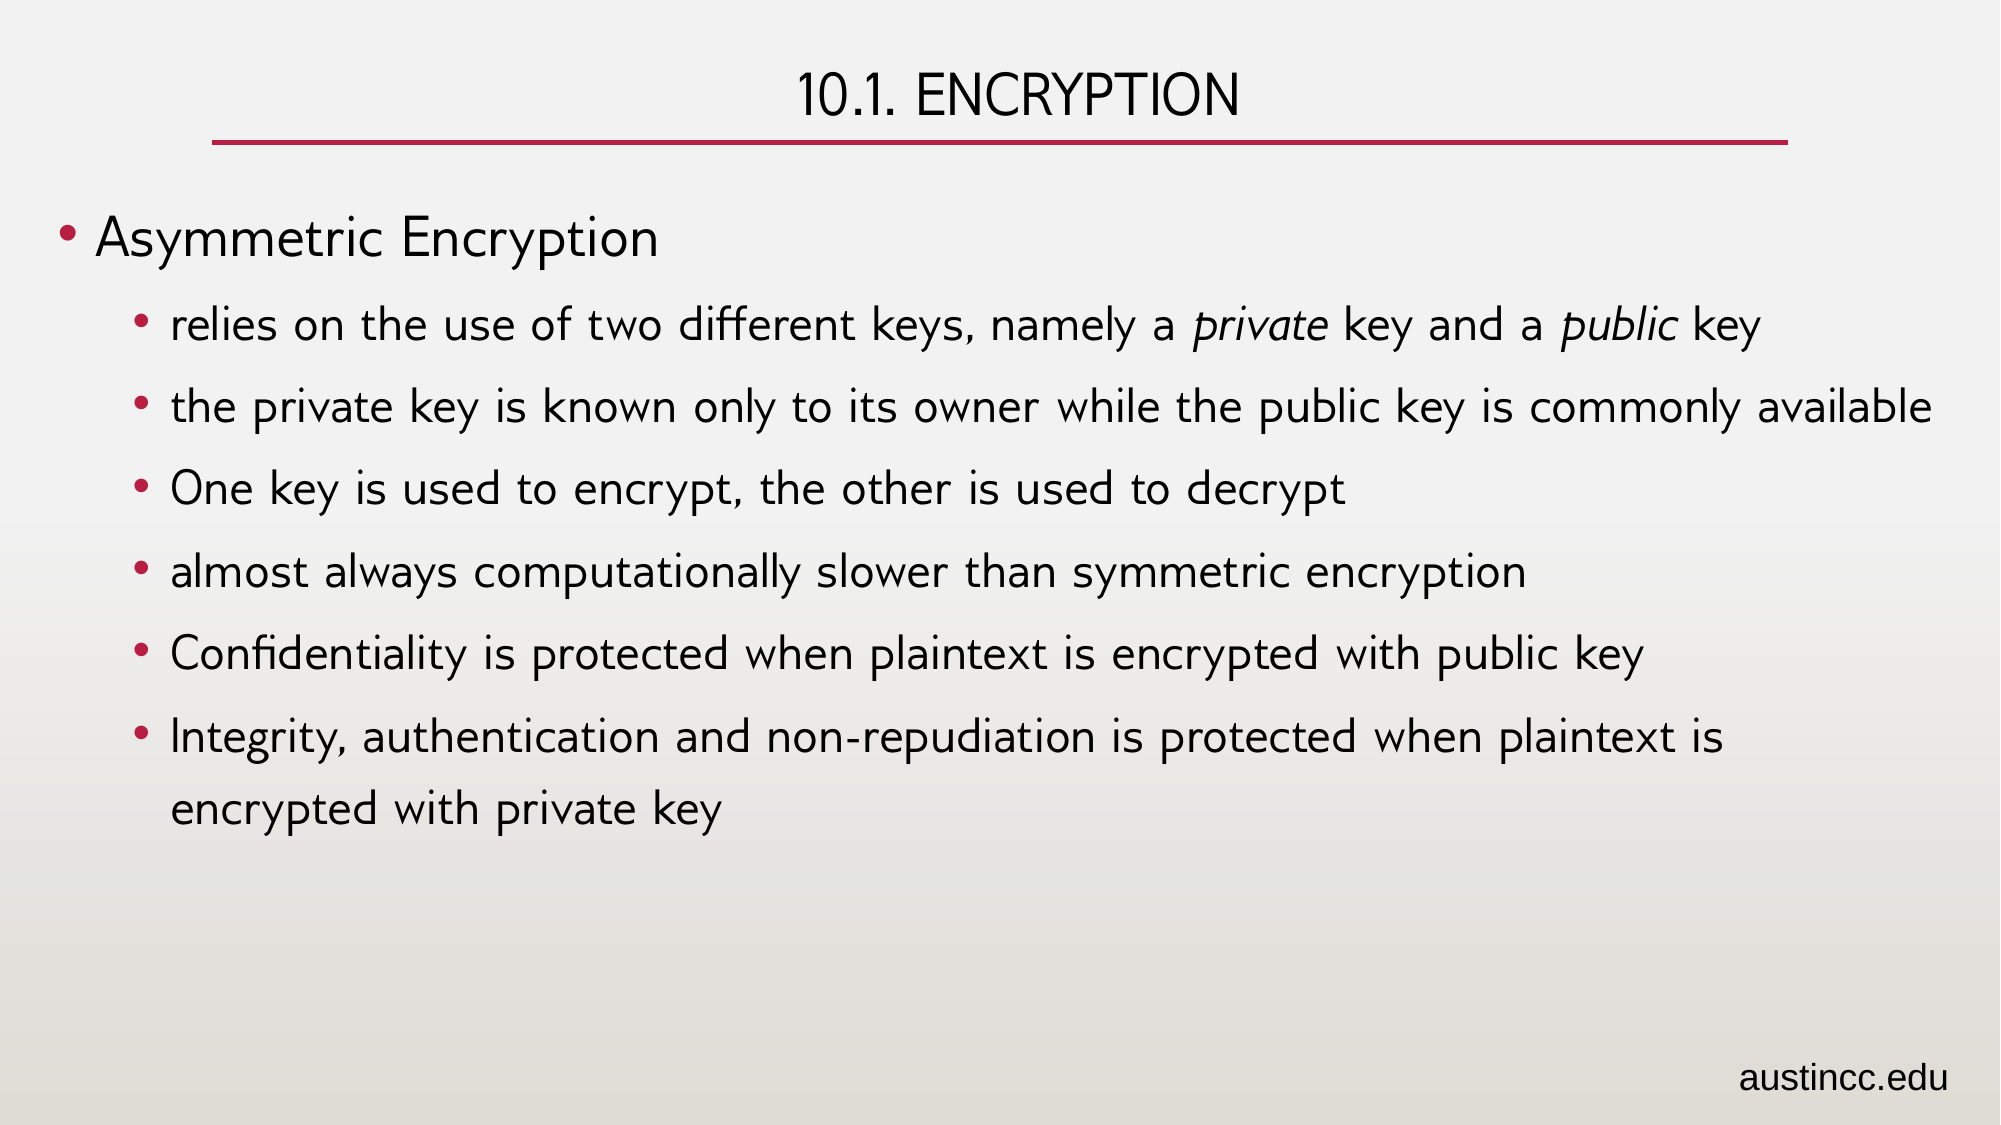

# 10.1. Encryption
Asymmetric Encryption
relies on the use of two different keys, namely a private key and a public key
the private key is known only to its owner while the public key is commonly available
One key is used to encrypt, the other is used to decrypt
almost always computationally slower than symmetric encryption
Confidentiality is protected when plaintext is encrypted with public key
Integrity, authentication and non-repudiation is protected when plaintext is encrypted with private key